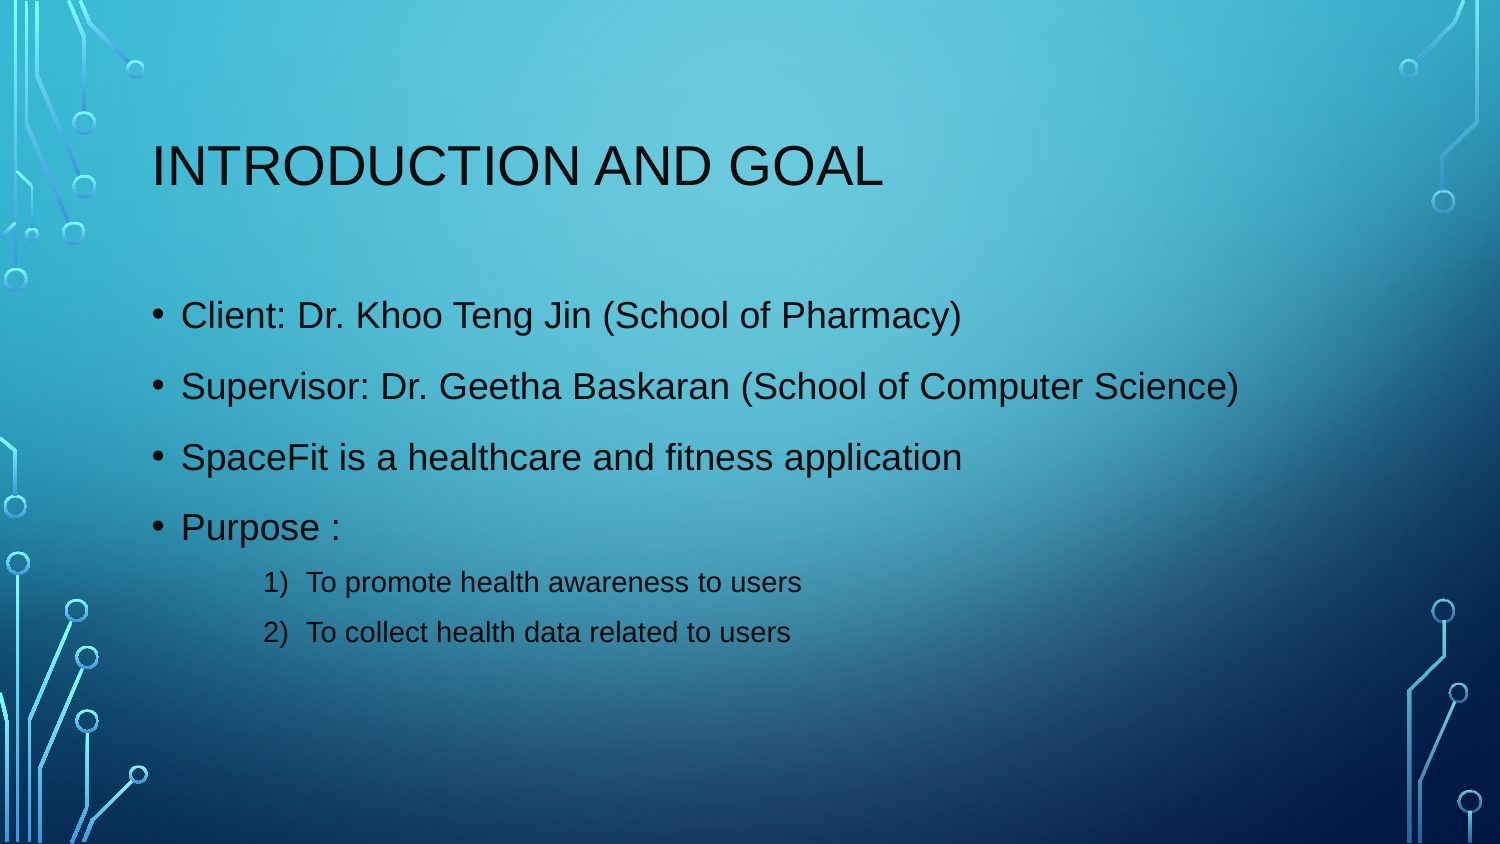

# INTRODUCTION AND GOAL
Client: Dr. Khoo Teng Jin (School of Pharmacy)
Supervisor: Dr. Geetha Baskaran (School of Computer Science)
SpaceFit is a healthcare and fitness application
Purpose :
To promote health awareness to users
To collect health data related to users